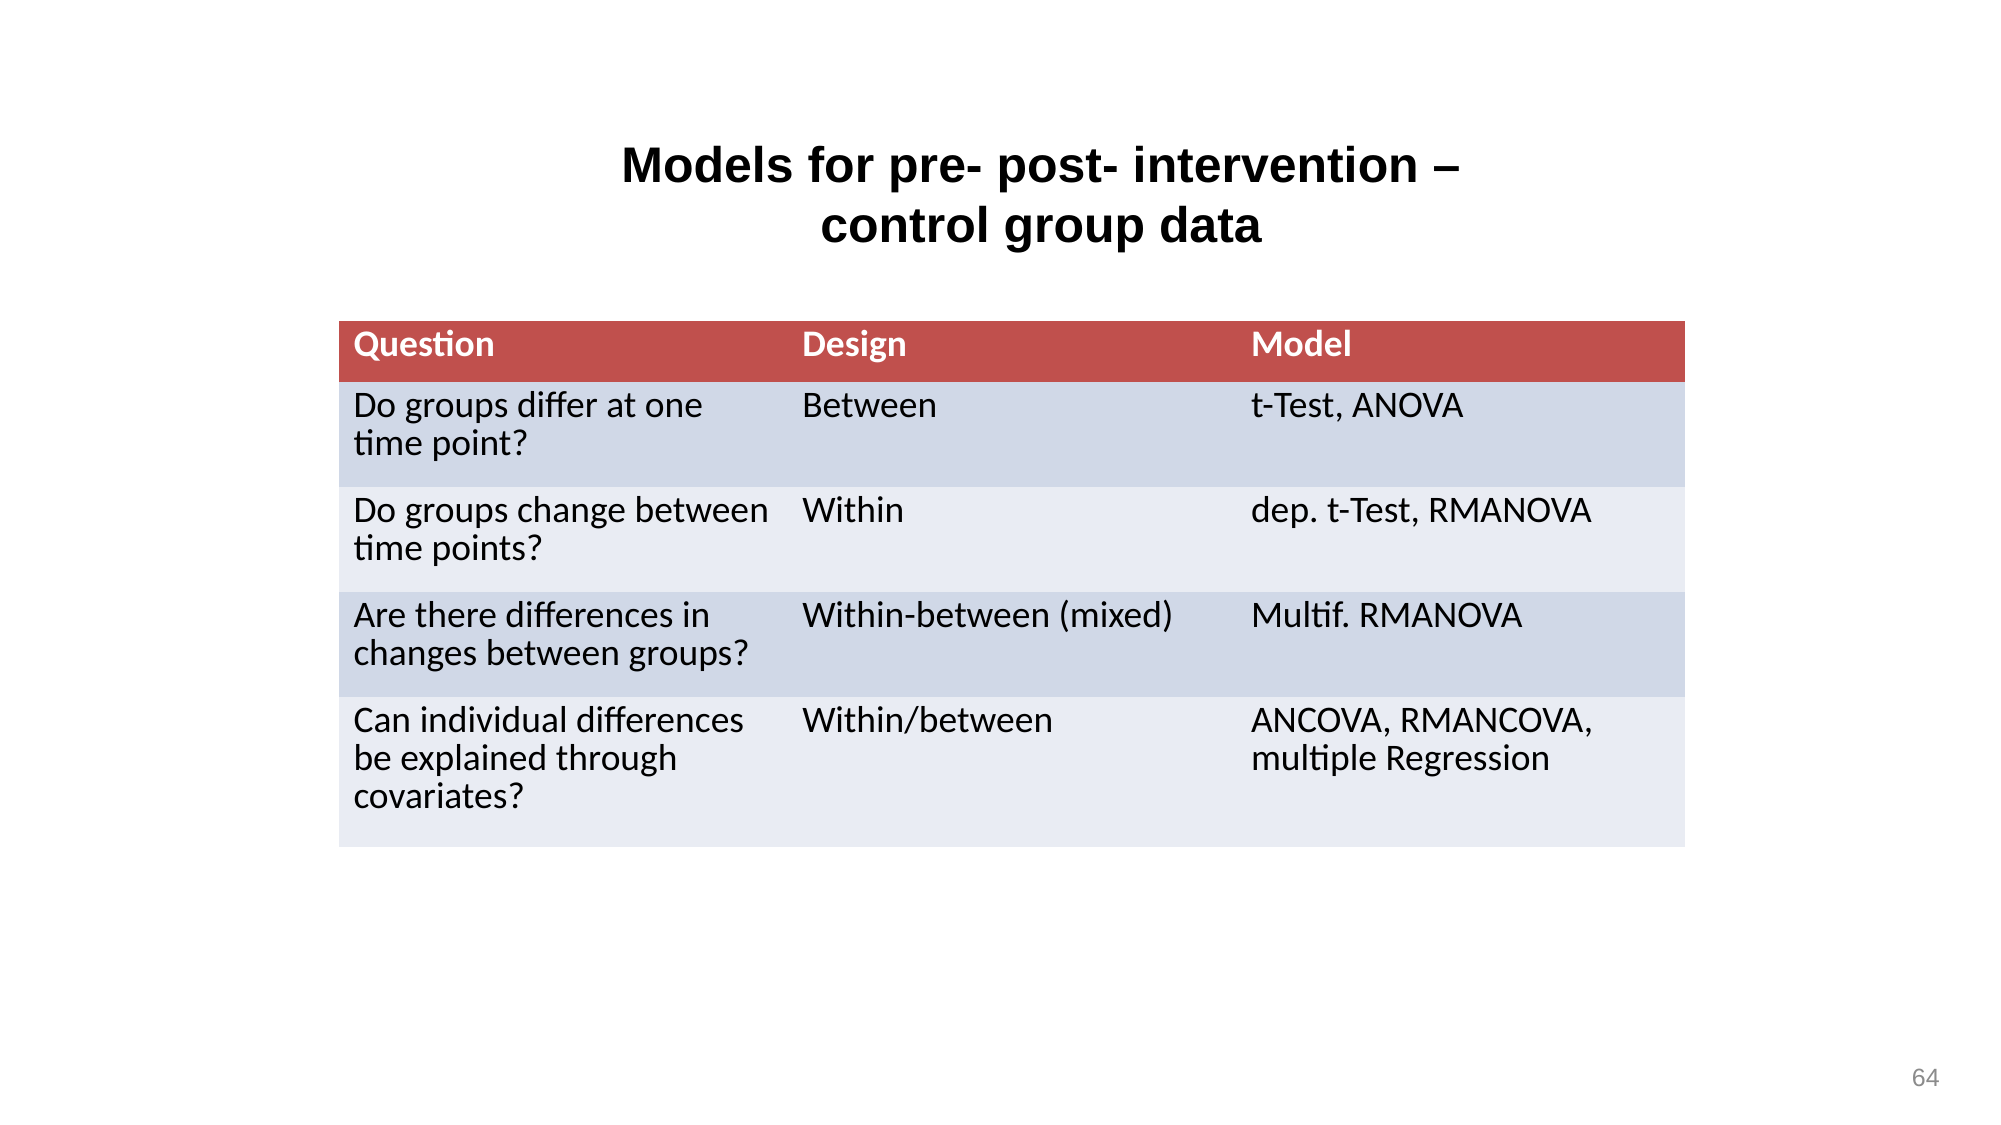

Models for pre- post- intervention – control group data
| Question | Design | Model |
| --- | --- | --- |
| Do groups differ at one time point? | Between | t-Test, ANOVA |
| Do groups change between time points? | Within | dep. t-Test, RMANOVA |
| Are there differences in changes between groups? | Within-between (mixed) | Multif. RMANOVA |
| Can individual differences be explained through covariates? | Within/between | ANCOVA, RMANCOVA, multiple Regression |
64